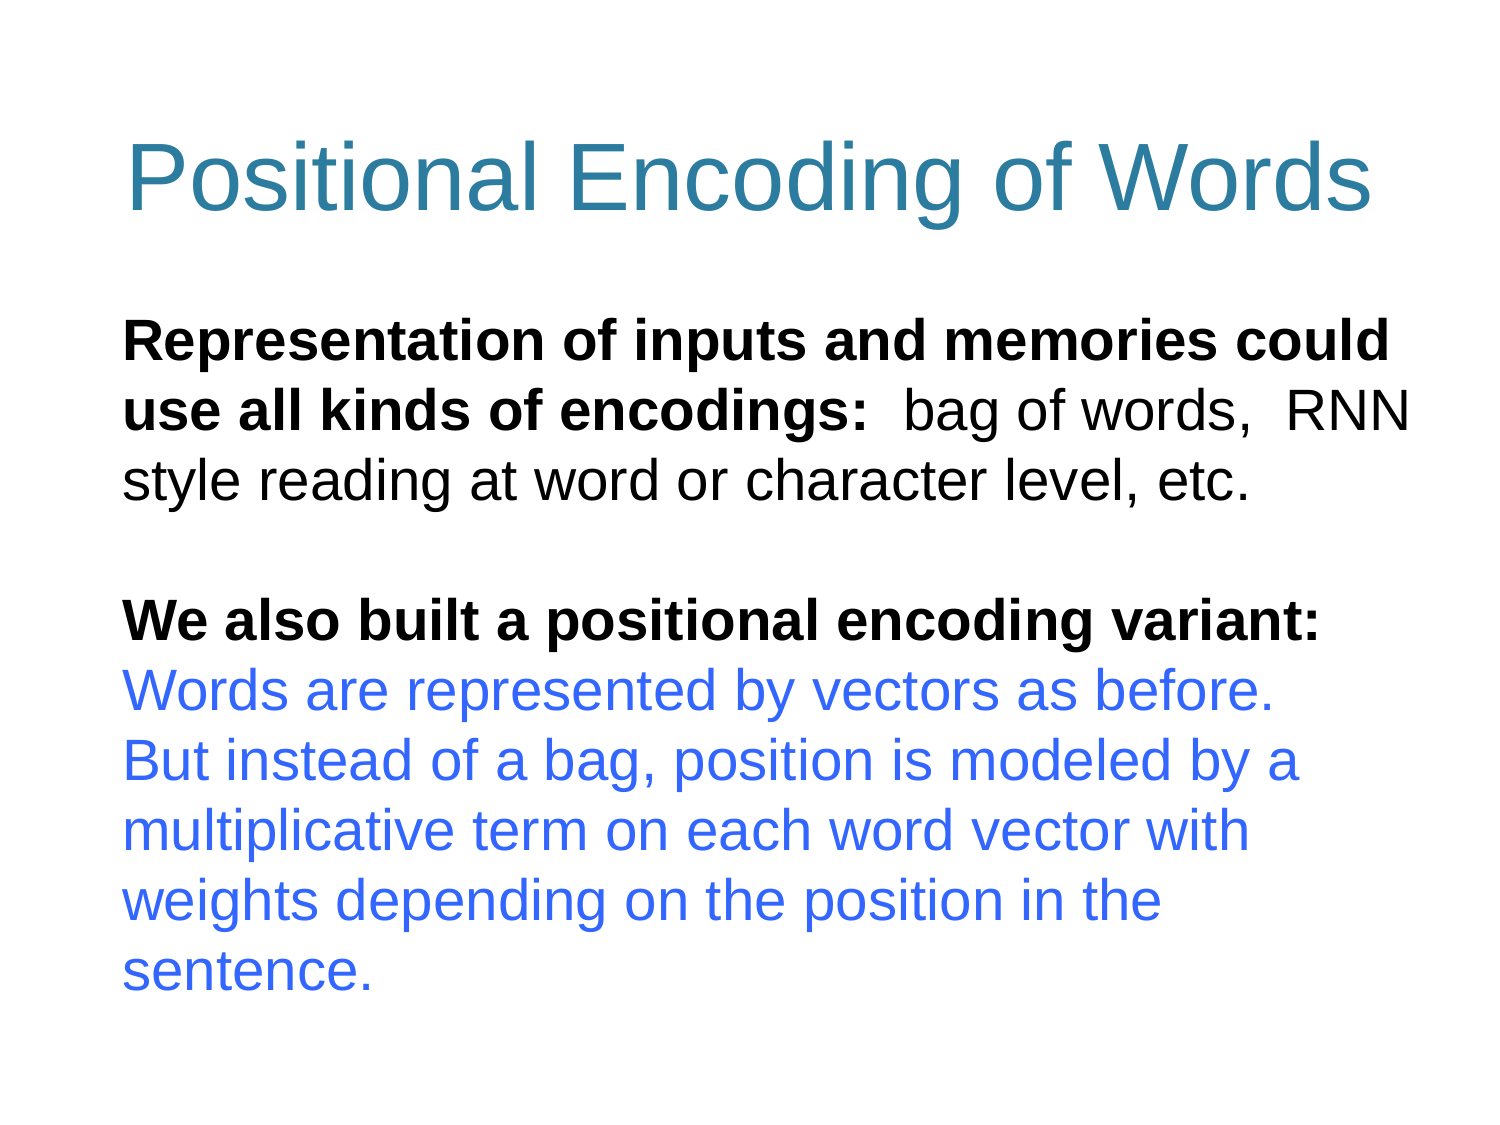

# Positional Encoding of Words
Representation of inputs and memories could use all kinds of encodings:  bag of words,  RNN style reading at word or character level, etc.

We also built a positional encoding variant:
Words are represented by vectors as before.
But instead of a bag, position is modeled by a multiplicative term on each word vector with weights depending on the position in the sentence.